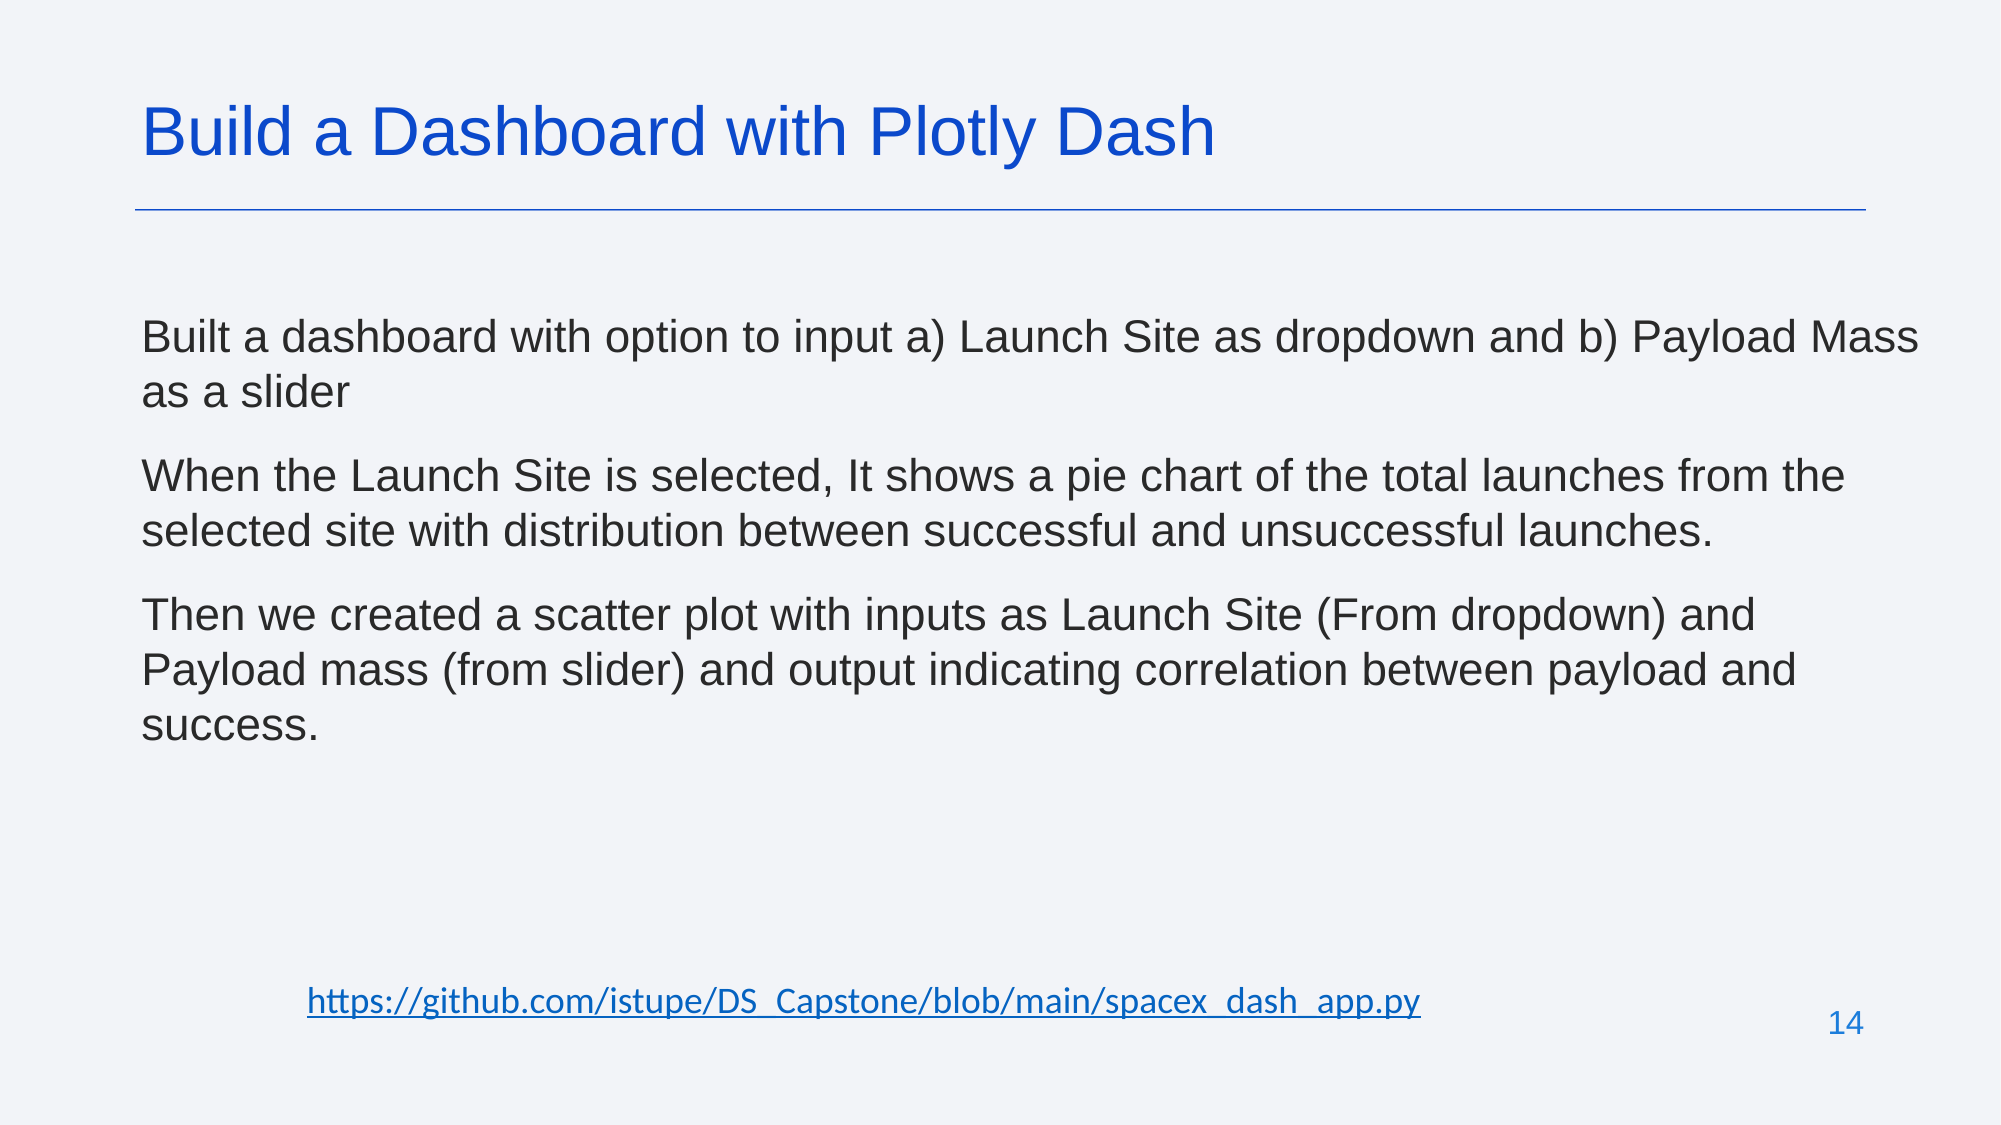

Build a Dashboard with Plotly Dash
Built a dashboard with option to input a) Launch Site as dropdown and b) Payload Mass as a slider
When the Launch Site is selected, It shows a pie chart of the total launches from the selected site with distribution between successful and unsuccessful launches.
Then we created a scatter plot with inputs as Launch Site (From dropdown) and Payload mass (from slider) and output indicating correlation between payload and success.

https://github.com/istupe/DS_Capstone/blob/main/spacex_dash_app.py

14